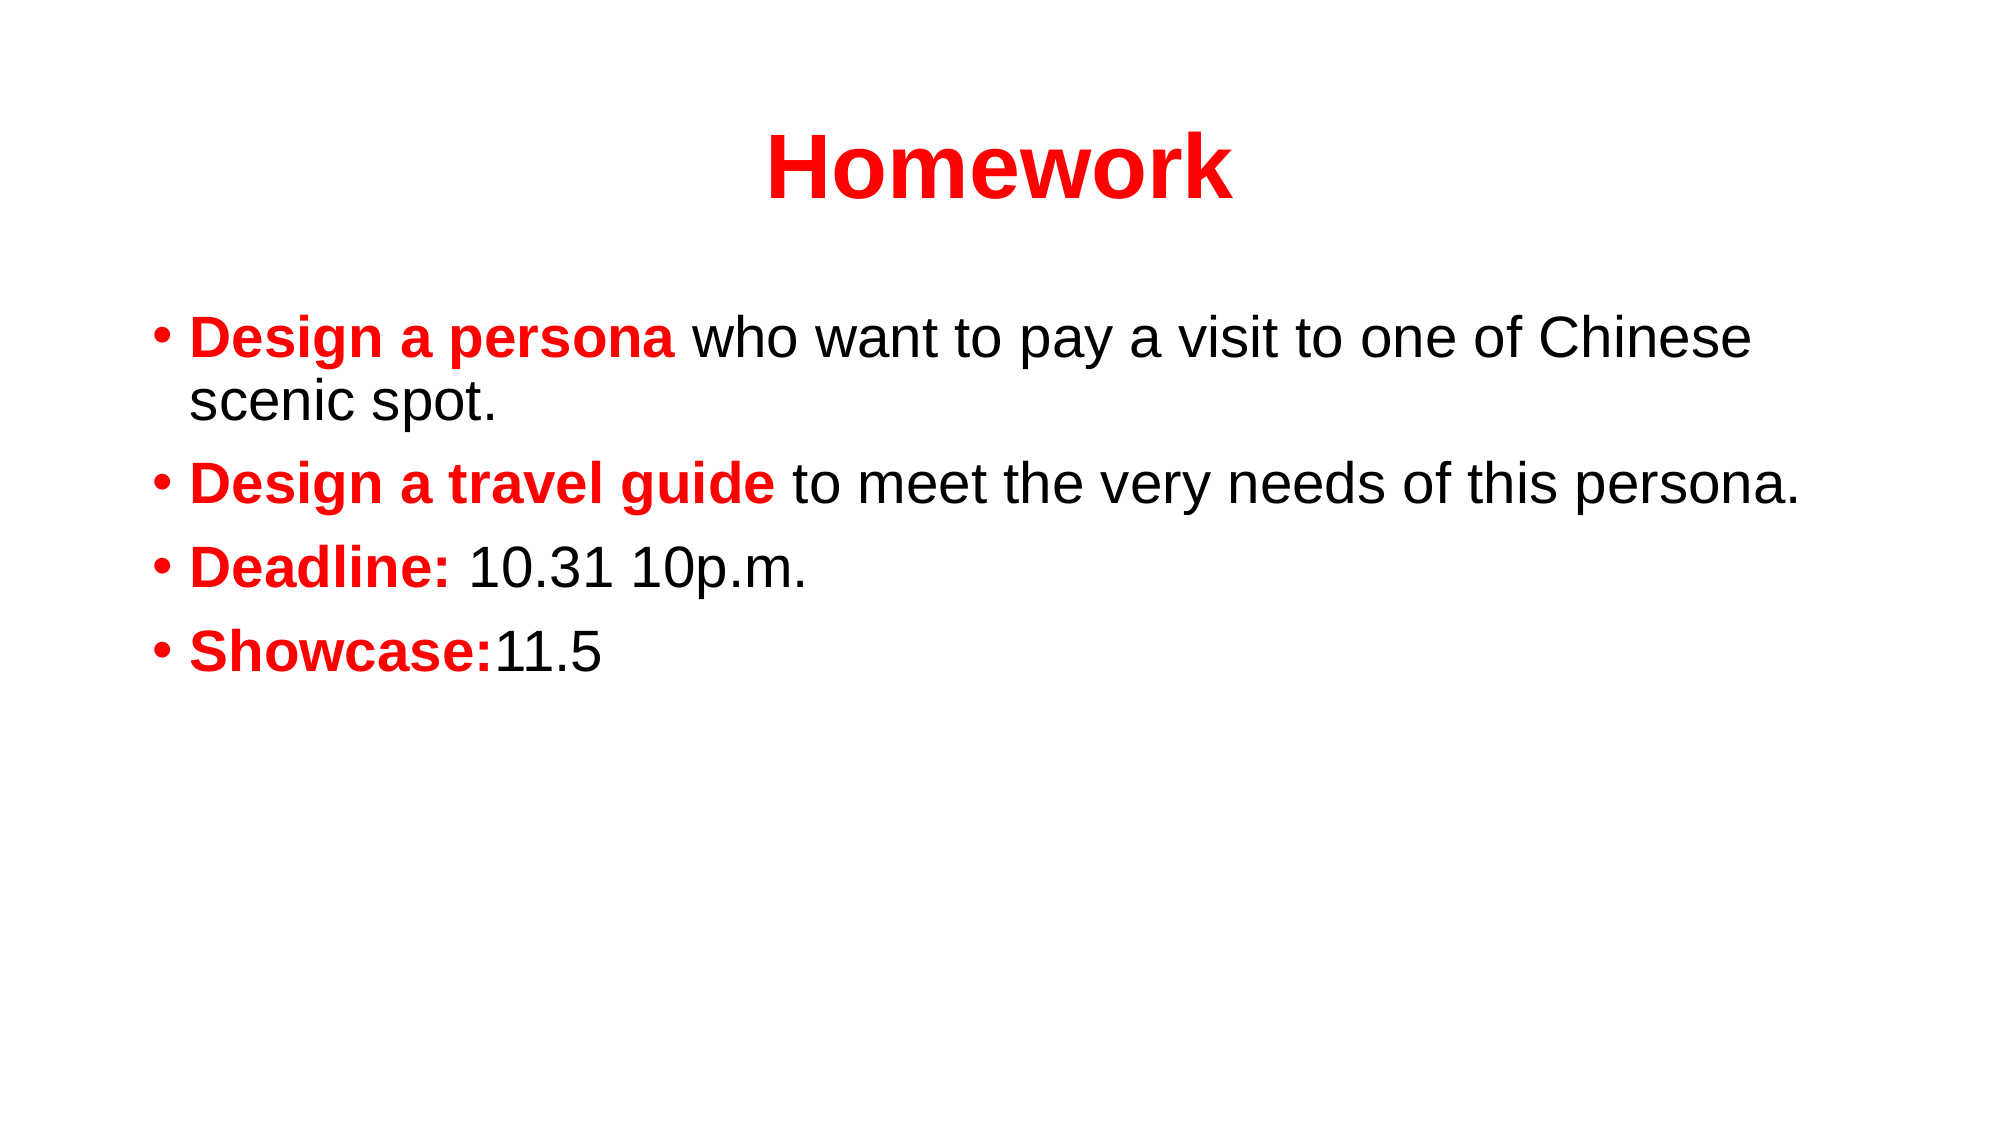

# Homework
Design a persona who want to pay a visit to one of Chinese scenic spot.
Design a travel guide to meet the very needs of this persona.
Deadline: 10.31 10p.m.
Showcase:11.5